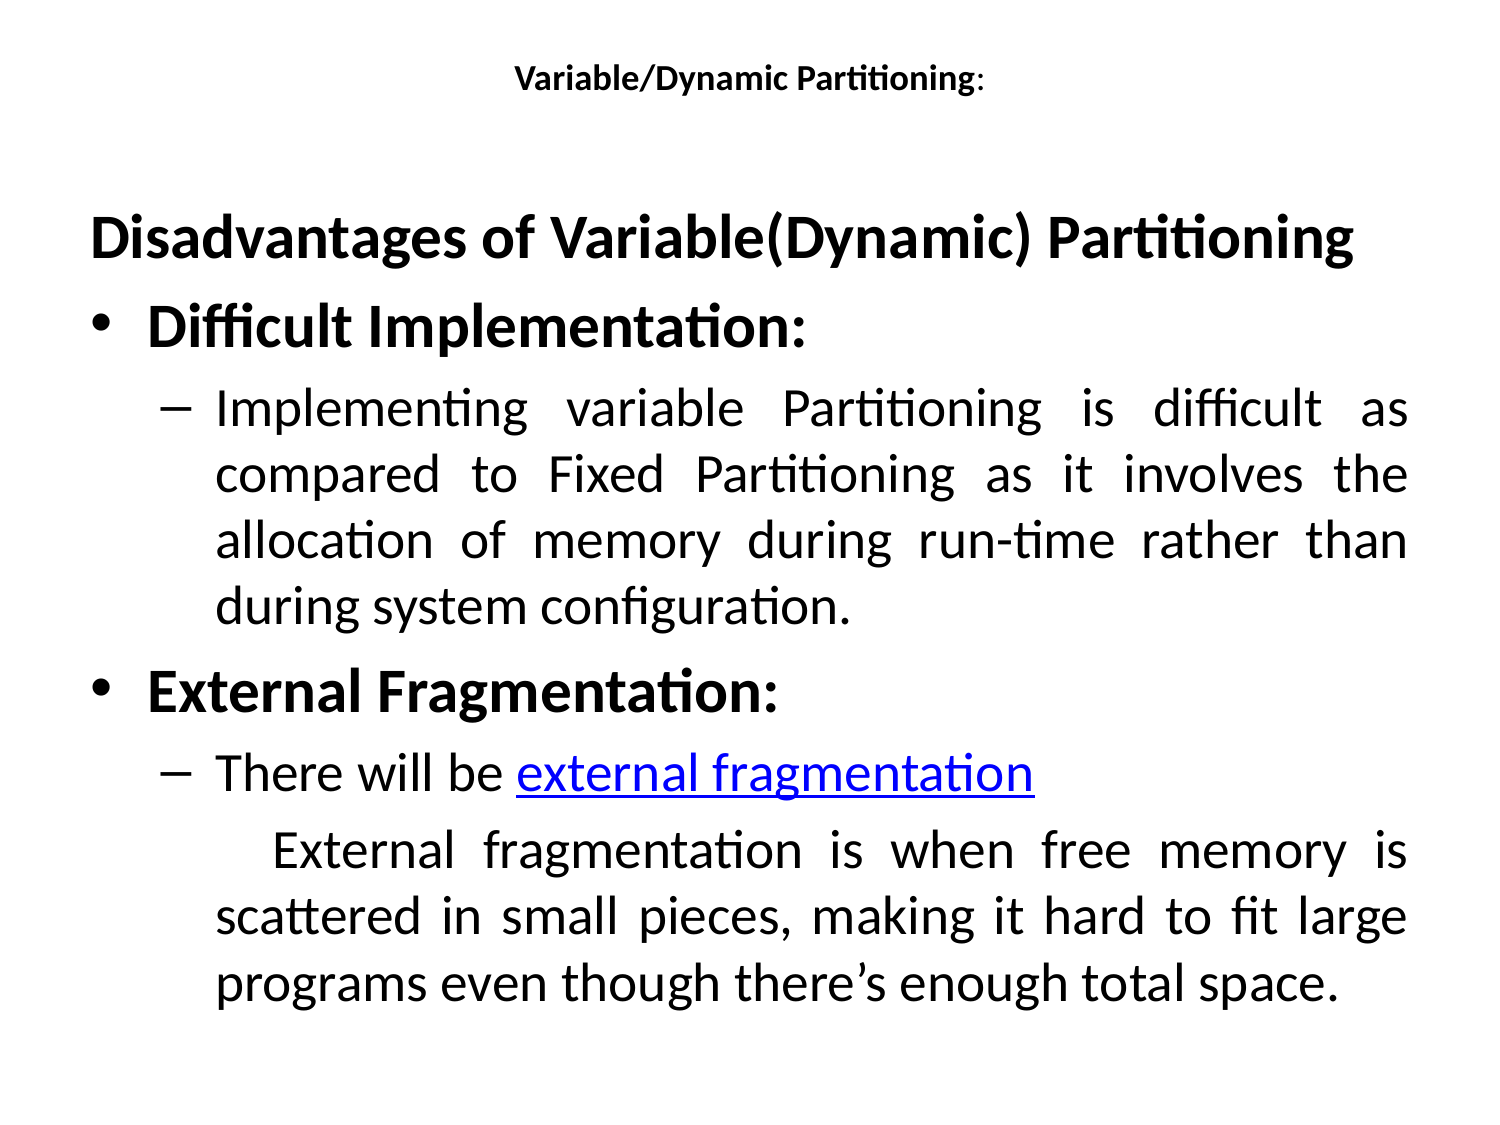

# Variable/Dynamic Partitioning:
Disadvantages of Variable(Dynamic) Partitioning
Difficult Implementation:
Implementing variable Partitioning is difficult as compared to Fixed Partitioning as it involves the allocation of memory during run-time rather than during system configuration.
External Fragmentation:
There will be external fragmentation
    External fragmentation is when free memory is scattered in small pieces, making it hard to fit large programs even though there’s enough total space.